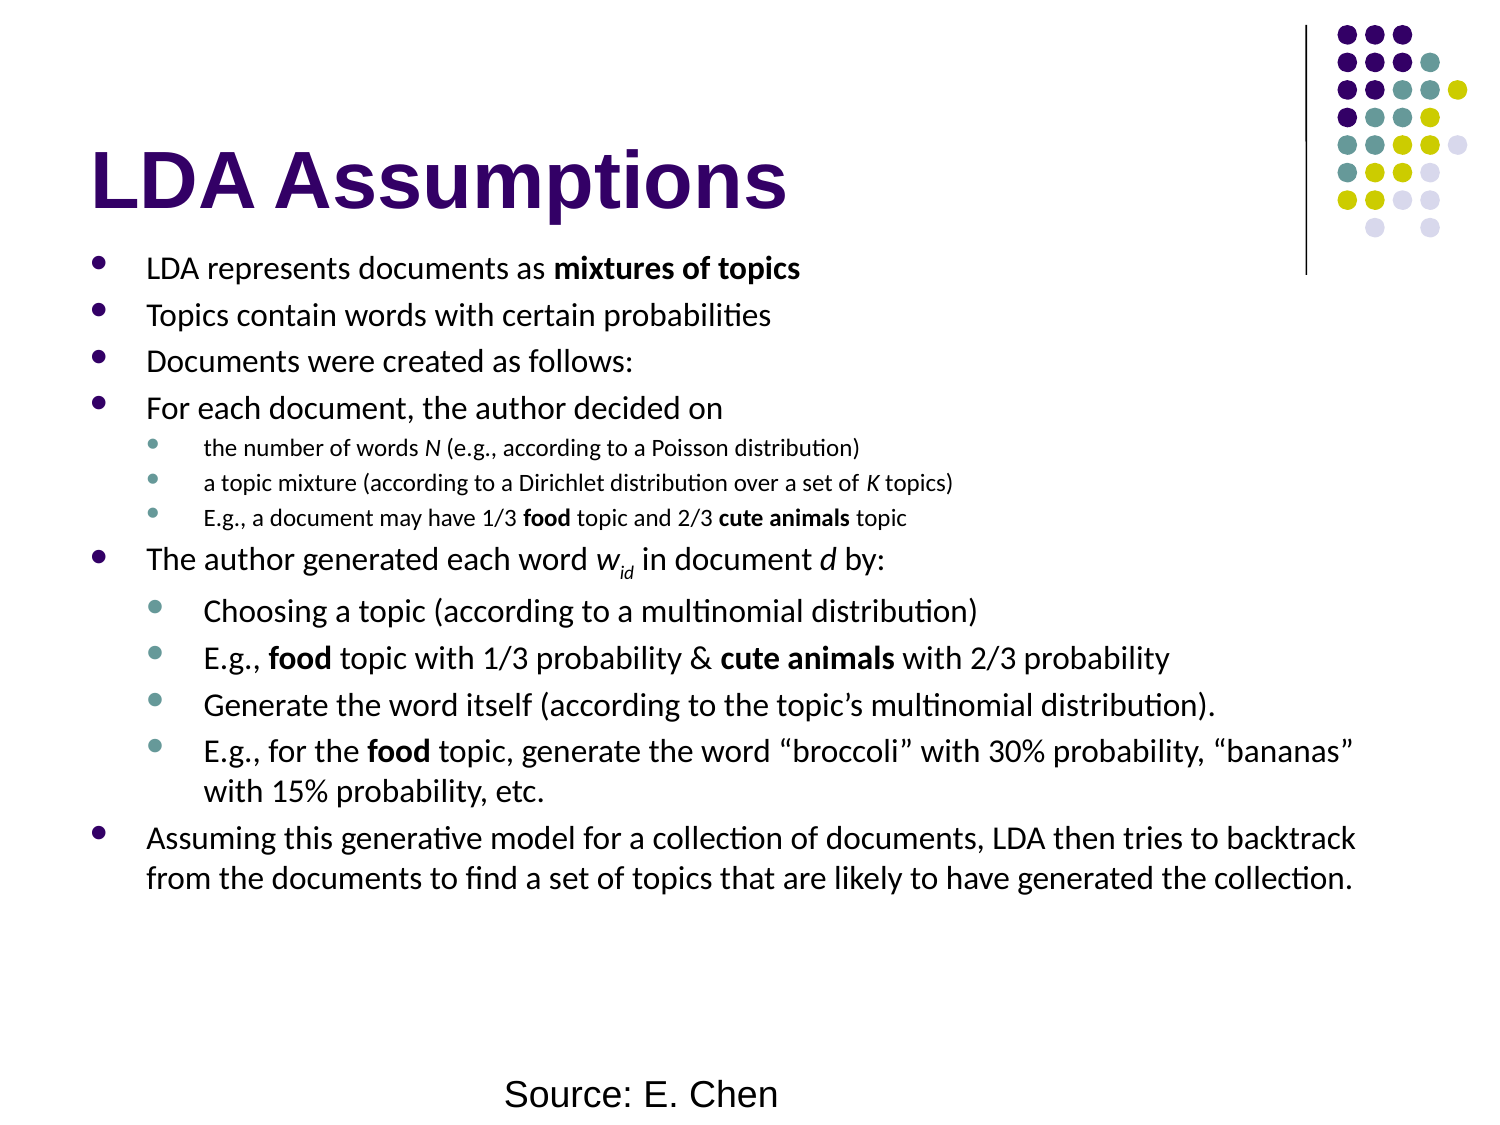

# LDA Assumptions
LDA represents documents as mixtures of topics
Topics contain words with certain probabilities
Documents were created as follows:
For each document, the author decided on
the number of words N (e.g., according to a Poisson distribution)
a topic mixture (according to a Dirichlet distribution over a set of K topics)
E.g., a document may have 1/3 food topic and 2/3 cute animals topic
The author generated each word wid in document d by:
Choosing a topic (according to a multinomial distribution)
E.g., food topic with 1/3 probability & cute animals with 2/3 probability
Generate the word itself (according to the topic’s multinomial distribution).
E.g., for the food topic, generate the word “broccoli” with 30% probability, “bananas” with 15% probability, etc.
Assuming this generative model for a collection of documents, LDA then tries to backtrack from the documents to find a set of topics that are likely to have generated the collection.

Source: E. Chen